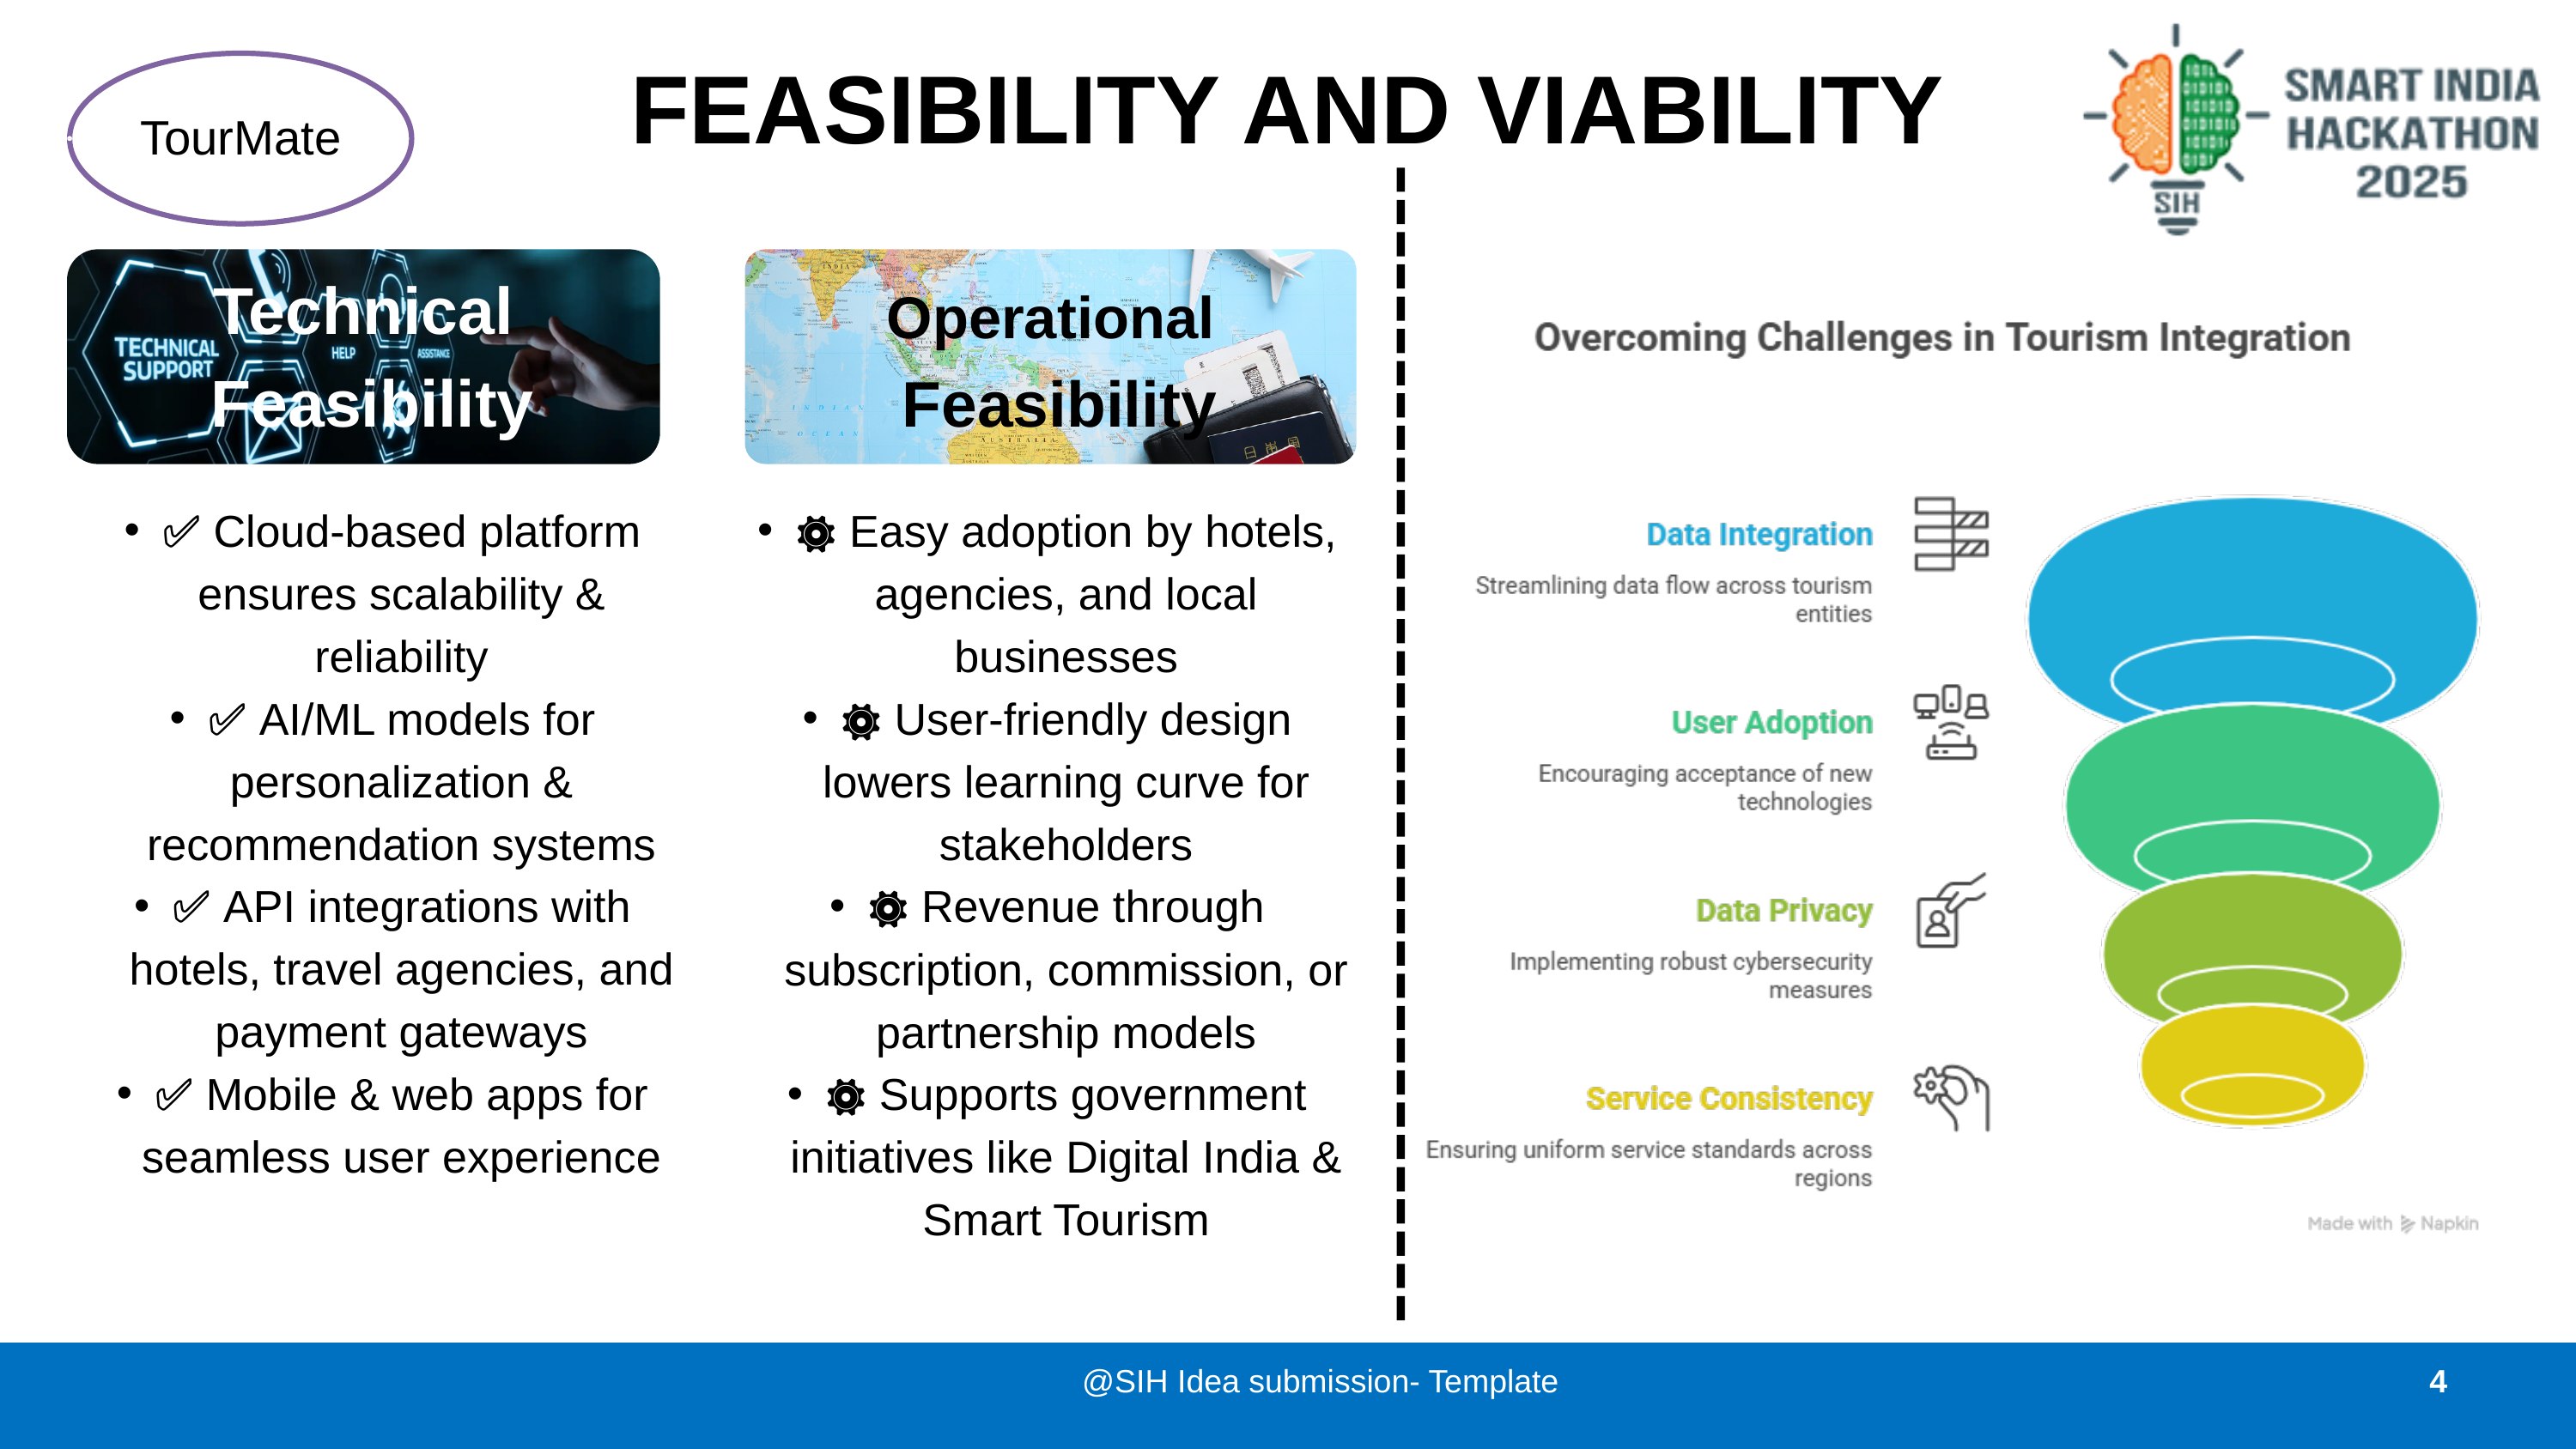

FEASIBILITY AND VIABILITY

TourMate

Technical
 Feasibility
Operational
 Feasibility

✅ Cloud-based platform ensures scalability & reliability
✅ AI/ML models for personalization & recommendation systems
✅ API integrations with hotels, travel agencies, and payment gateways
✅ Mobile & web apps for seamless user experience

⚙️ Easy adoption by hotels, agencies, and local businesses
⚙️ User-friendly design lowers learning curve for stakeholders
⚙️ Revenue through subscription, commission, or partnership models
⚙️ Supports government initiatives like Digital India & Smart Tourism

@SIH Idea submission- Template

4